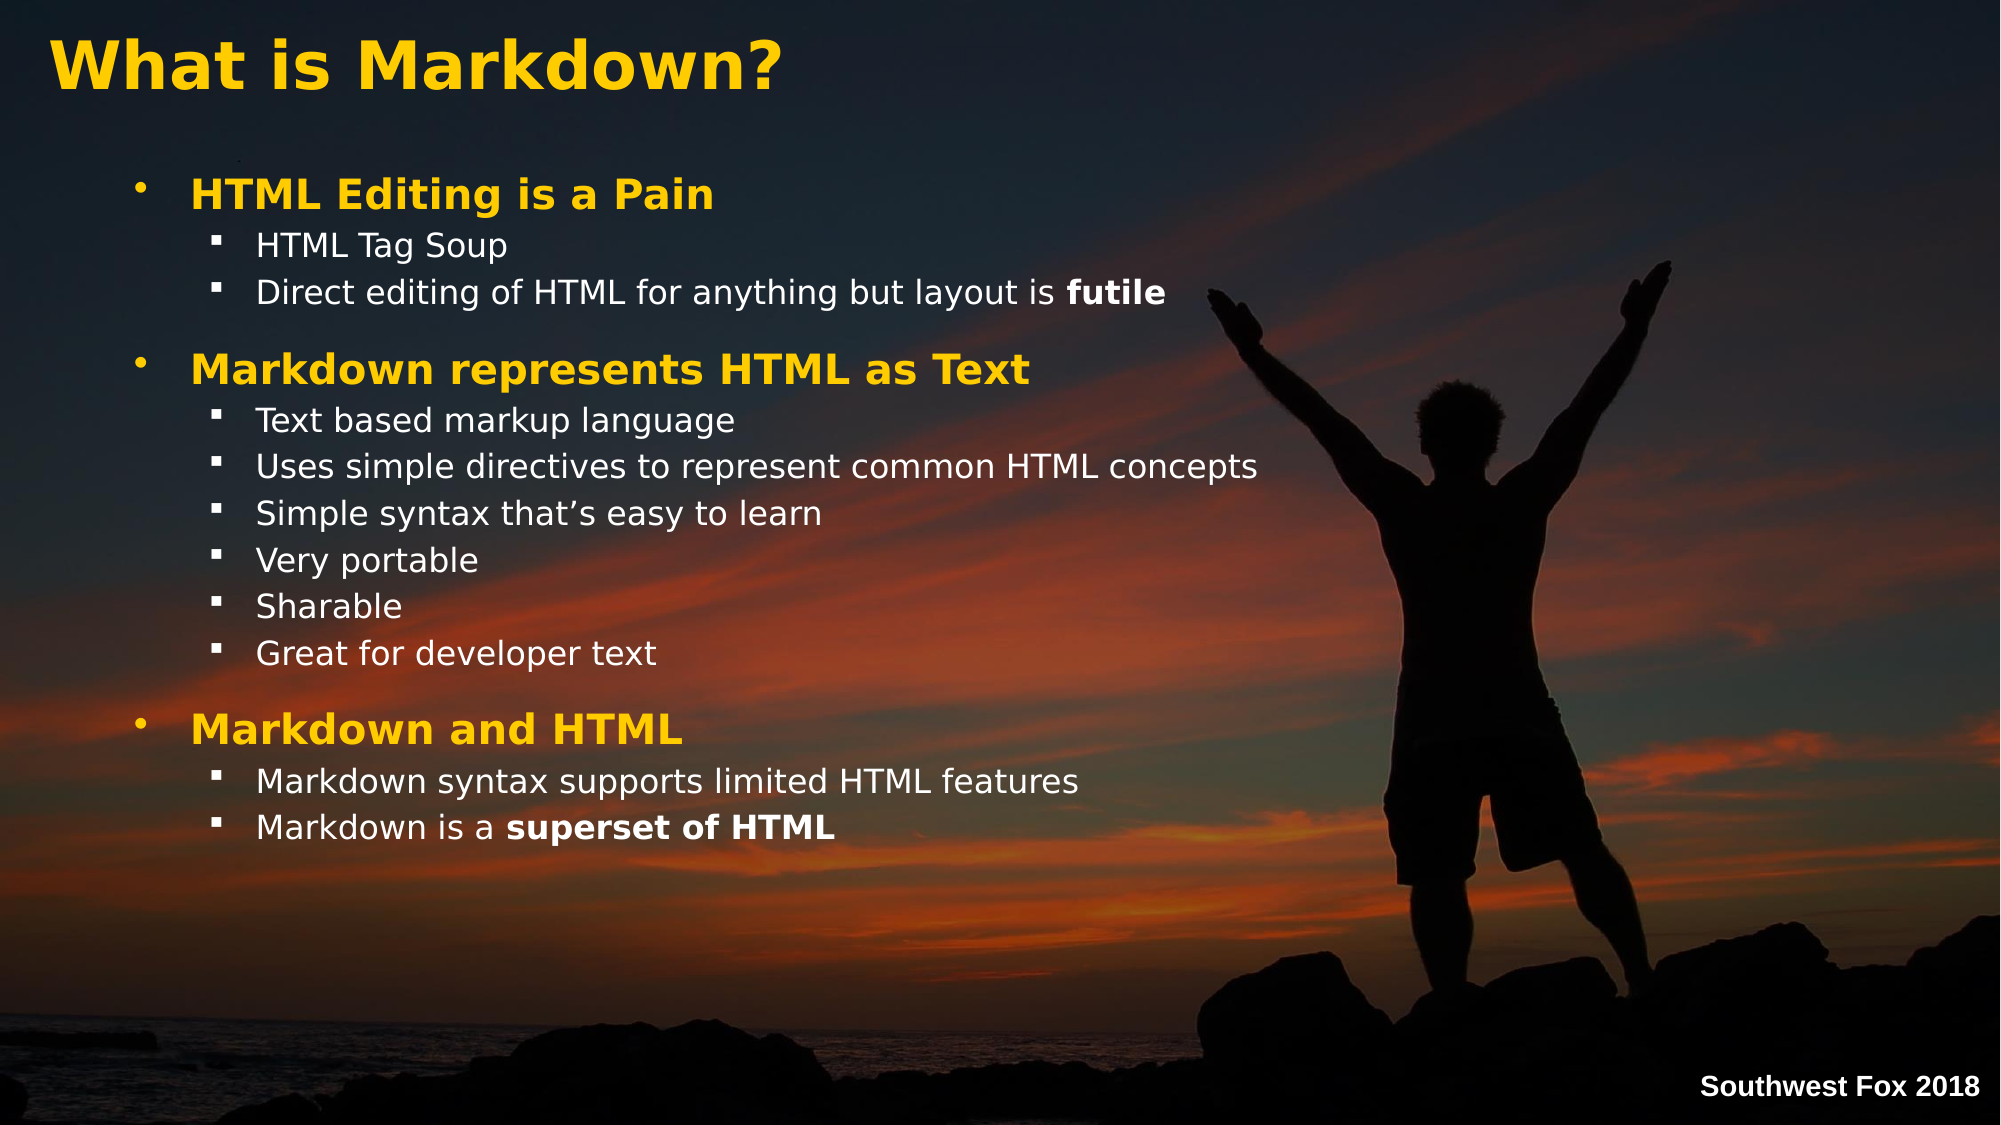

# What is Markdown?
HTML Editing is a Pain
HTML Tag Soup
Direct editing of HTML for anything but layout is futile
Markdown represents HTML as Text
Text based markup language
Uses simple directives to represent common HTML concepts
Simple syntax that’s easy to learn
Very portable
Sharable
Great for developer text
Markdown and HTML
Markdown syntax supports limited HTML features
Markdown is a superset of HTML